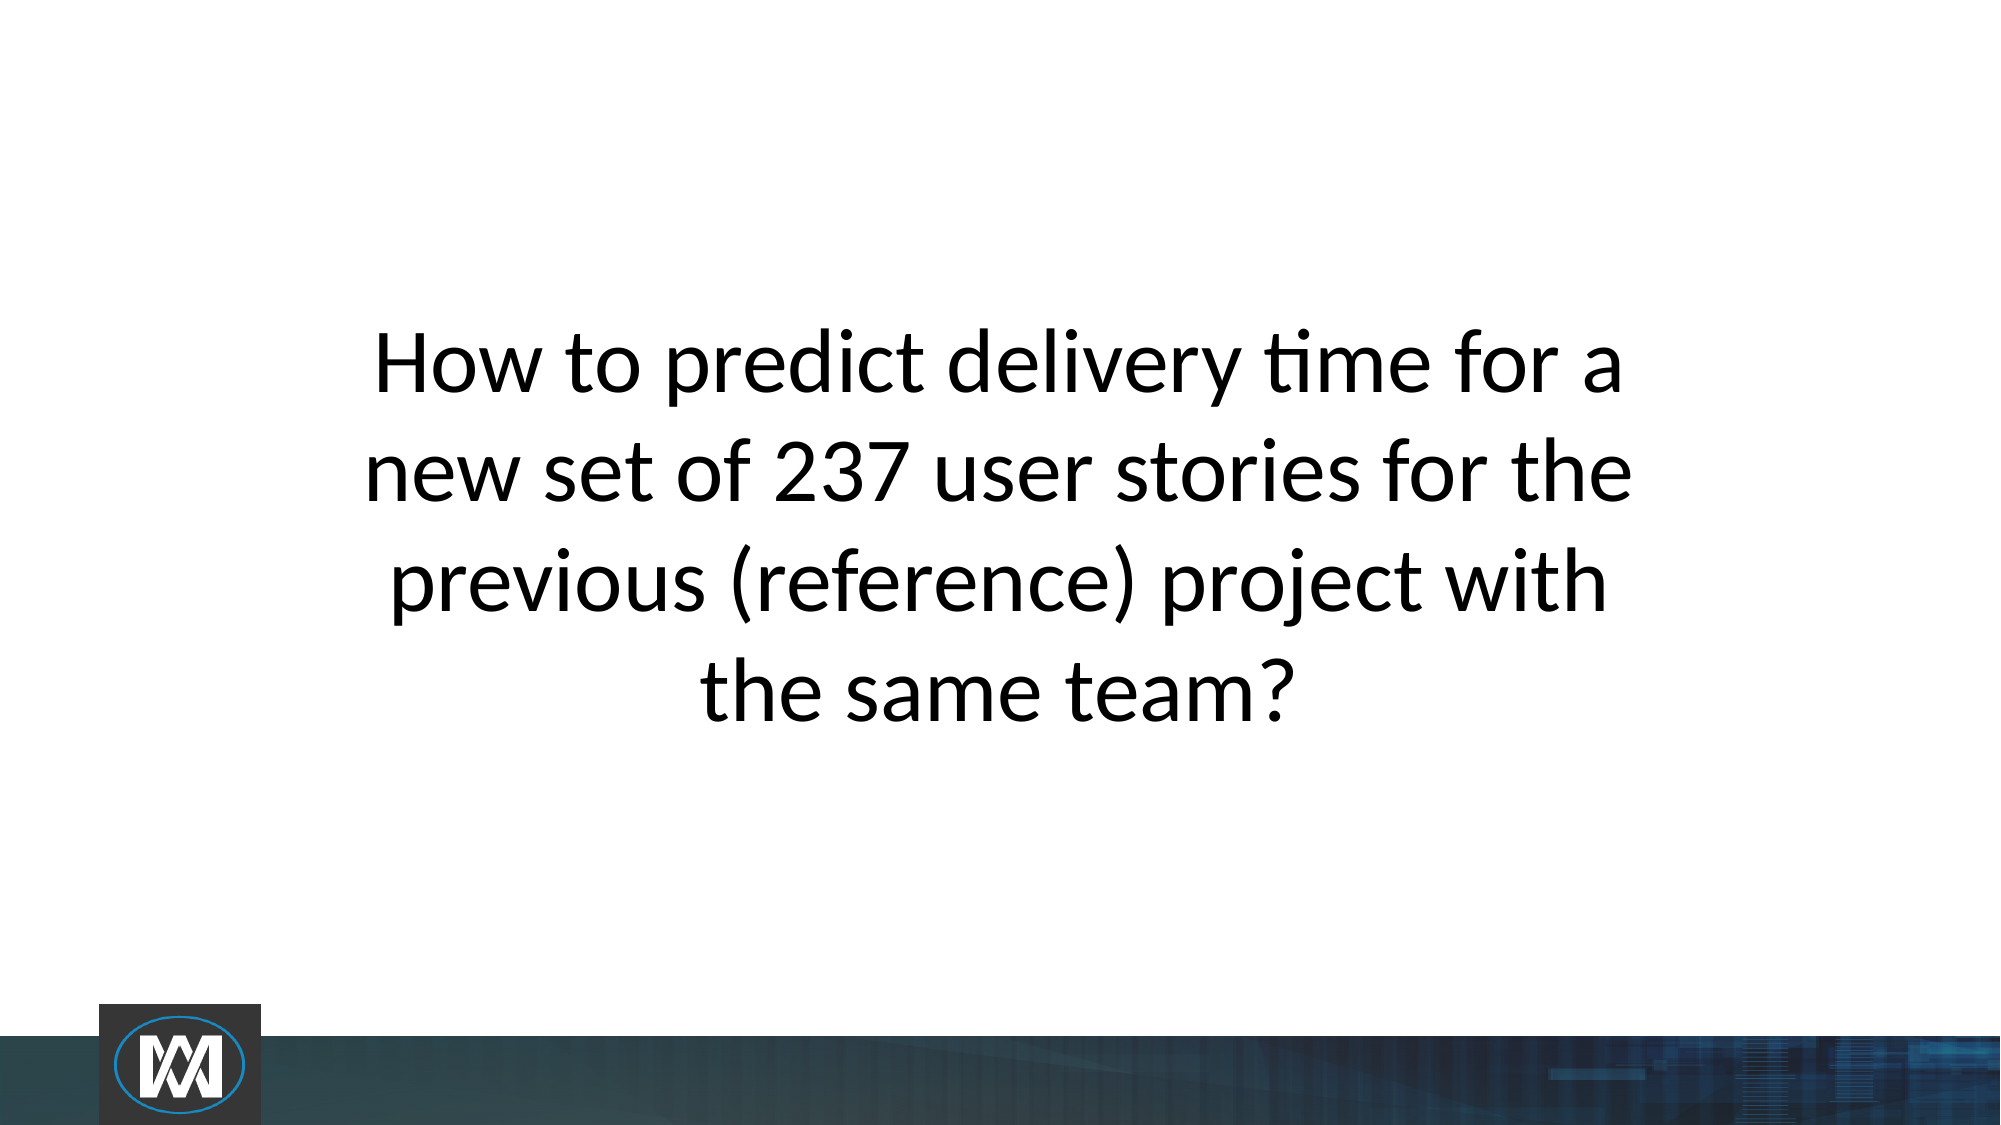

# How to predict delivery time for a new set of 237 user stories for the previous (reference) project with the same team?